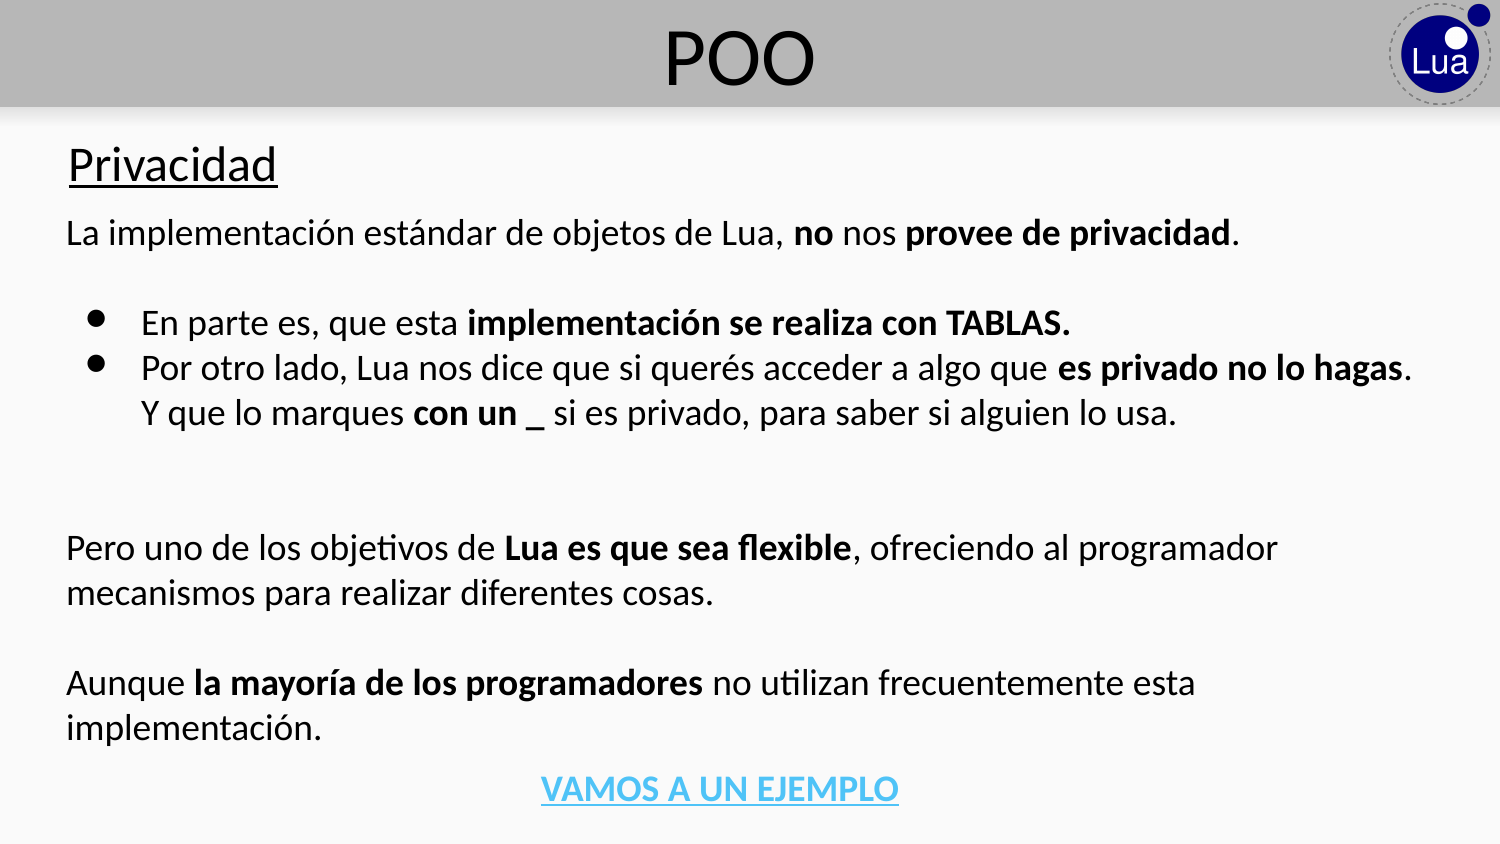

# POO
Privacidad
La implementación estándar de objetos de Lua, no nos provee de privacidad.

En parte es, que esta implementación se realiza con TABLAS.
Por otro lado, Lua nos dice que si querés acceder a algo que es privado no lo hagas. Y que lo marques con un _ si es privado, para saber si alguien lo usa.

Pero uno de los objetivos de Lua es que sea flexible, ofreciendo al programador mecanismos para realizar diferentes cosas.

Aunque la mayoría de los programadores no utilizan frecuentemente esta implementación.

VAMOS A UN EJEMPLO